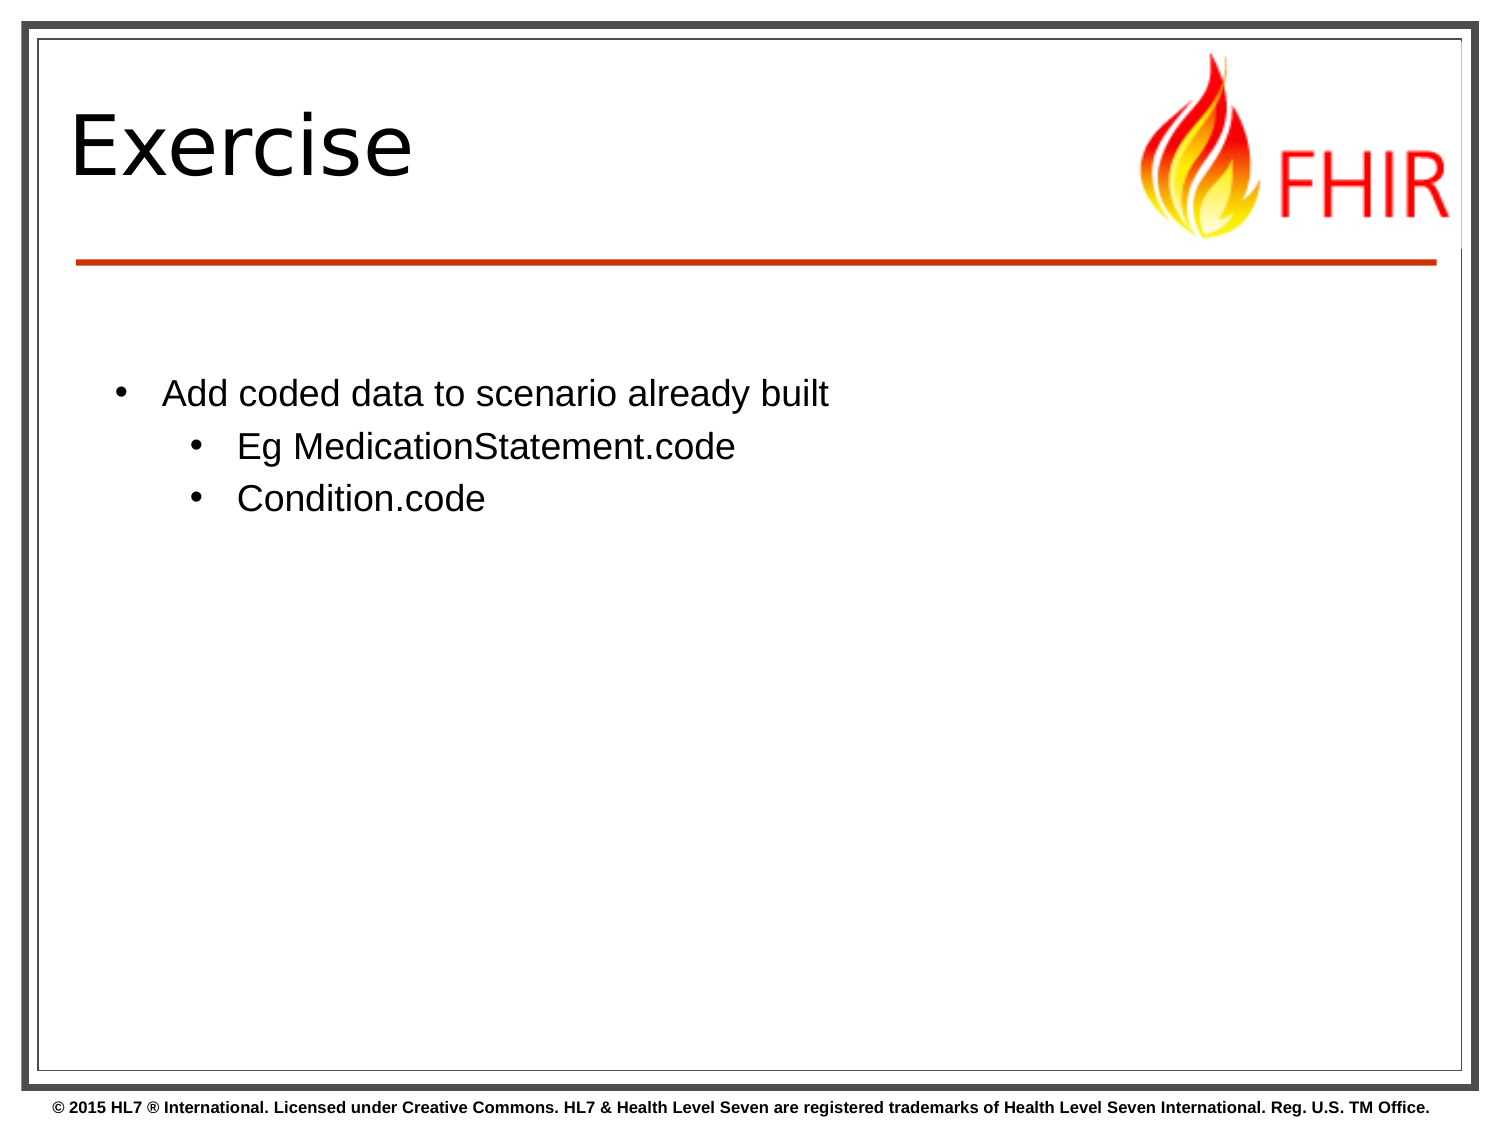

# Exercise
Add coded data to scenario already built
Eg MedicationStatement.code
Condition.code